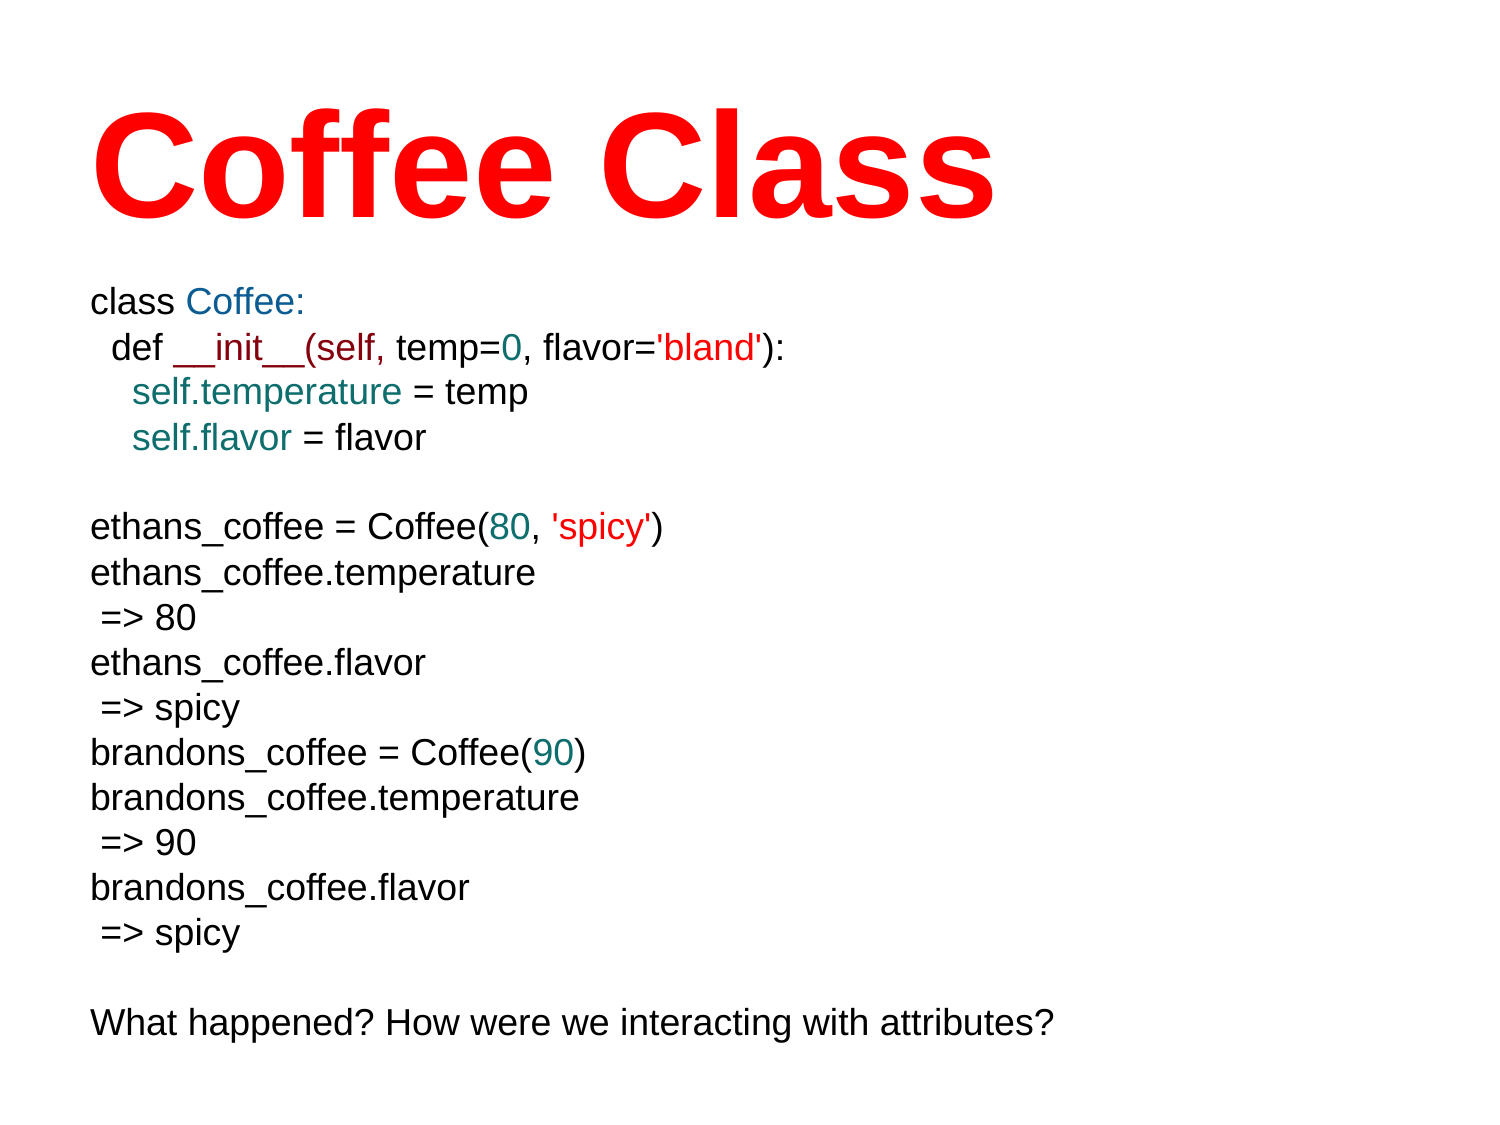

# Coffee Class
class Coffee:
  def __init__(self, temp=0, flavor='bland'):
    self.temperature = temp
    self.flavor = flavor

ethans_coffee = Coffee(80, 'spicy')
ethans_coffee.temperature
 => 80
ethans_coffee.flavor
 => spicy
brandons_coffee = Coffee(90)
brandons_coffee.temperature
 => 90
brandons_coffee.flavor
 => spicy

What happened? How were we interacting with attributes?